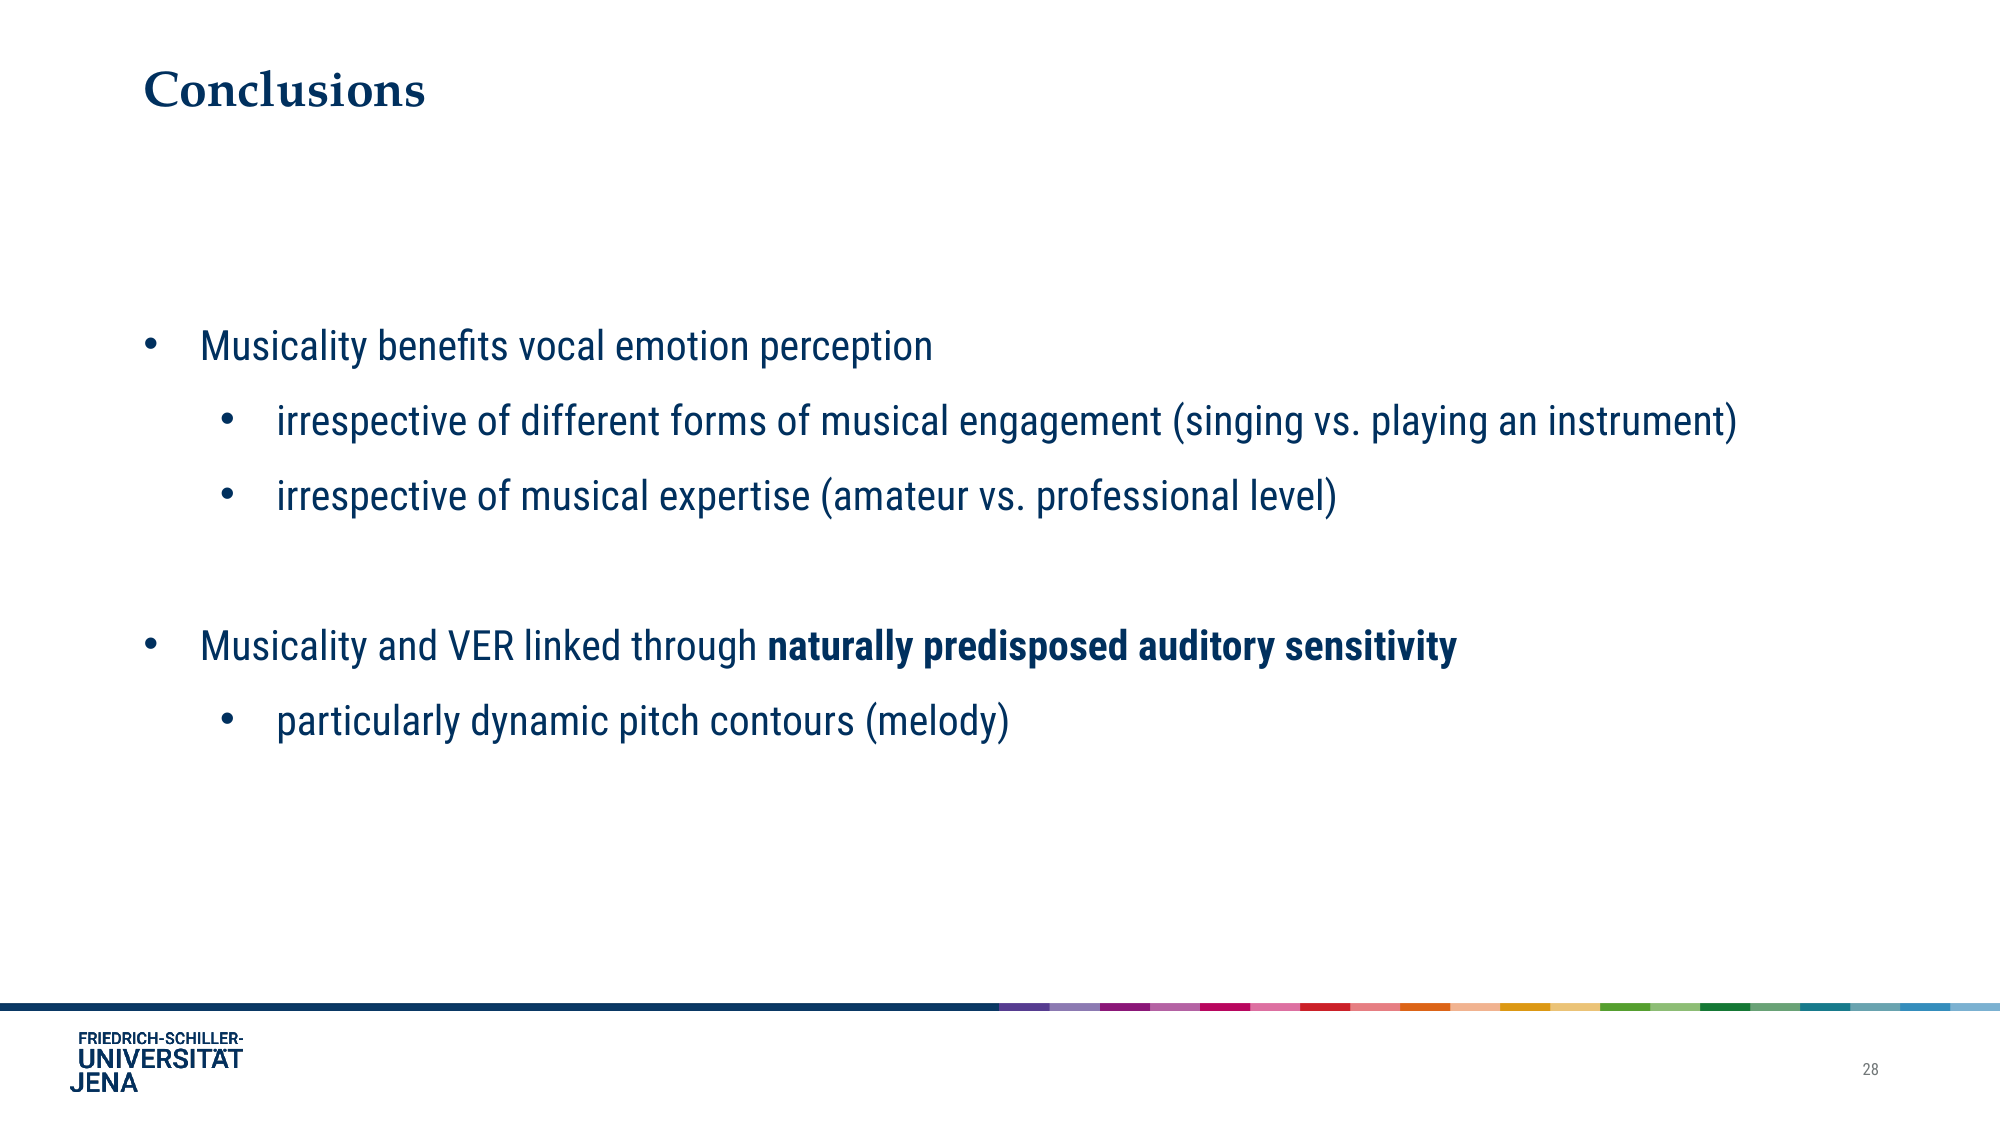

# Conclusions

Musicality benefits vocal emotion perception
irrespective of different forms of musical engagement (singing vs. playing an instrument)
irrespective of musical expertise (amateur vs. professional level)

Musicality and VER linked through naturally predisposed auditory sensitivity
particularly dynamic pitch contours (melody)